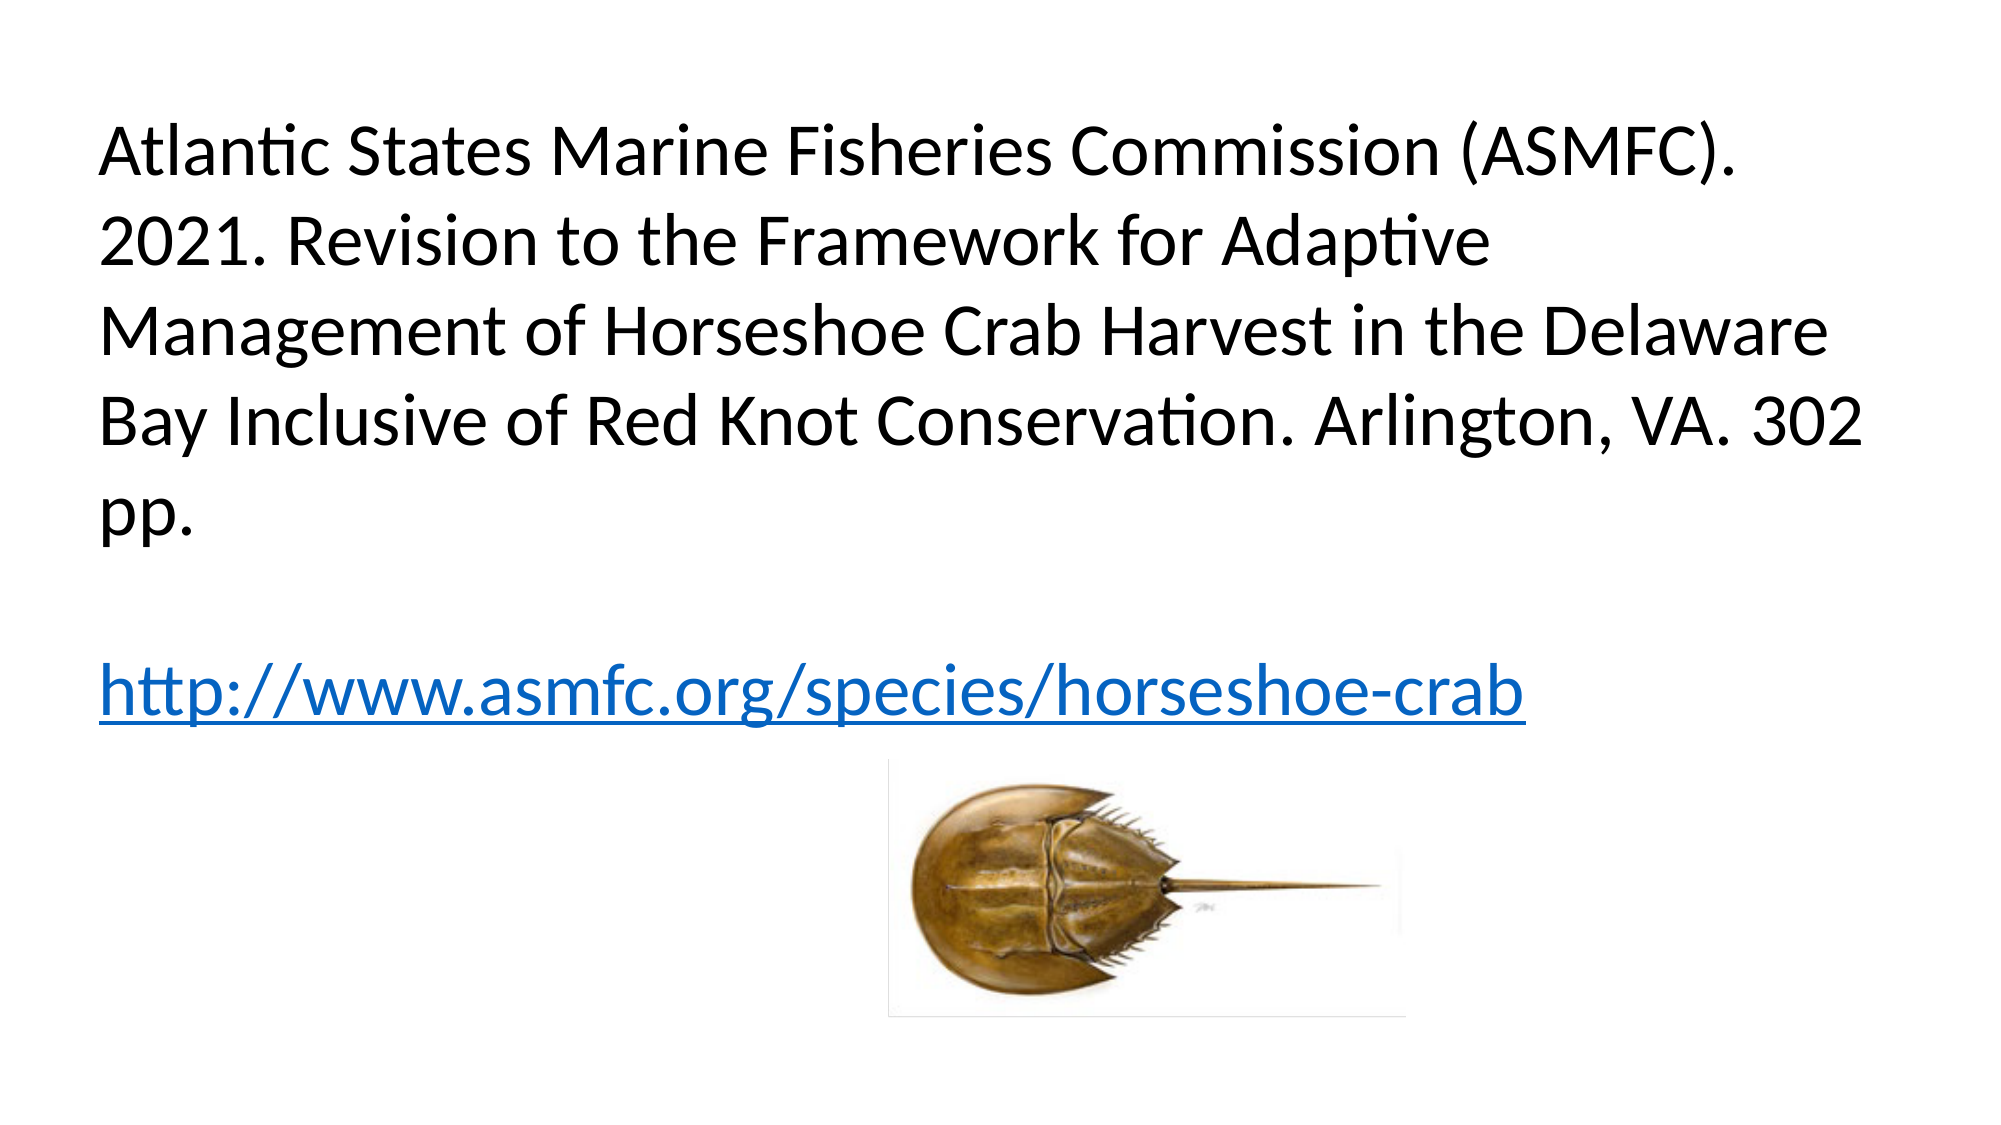

# Atlantic States Marine Fisheries Commission (ASMFC). 2021. Revision to the Framework for Adaptive Management of Horseshoe Crab Harvest in the Delaware Bay Inclusive of Red Knot Conservation. Arlington, VA. 302 pp. http://www.asmfc.org/species/horseshoe-crab